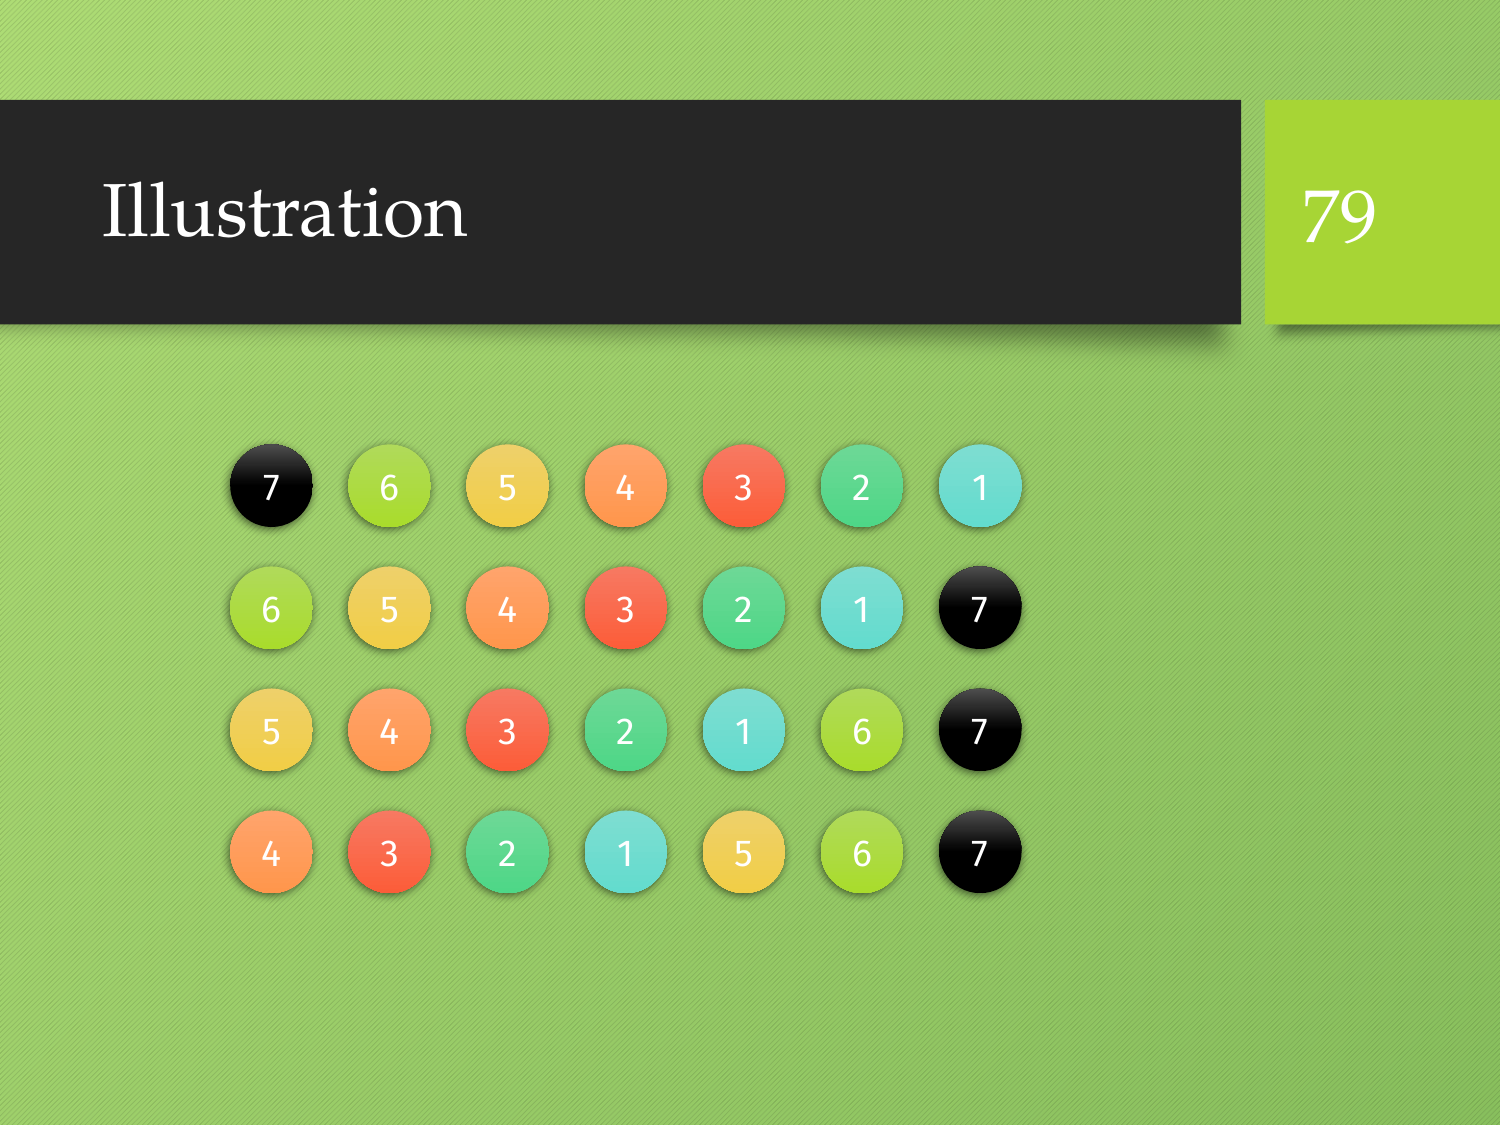

# Illustration
79
7
6
5
4
3
2
1
6
5
4
3
2
1
7
5
4
3
2
1
6
7
4
3
2
1
5
6
7